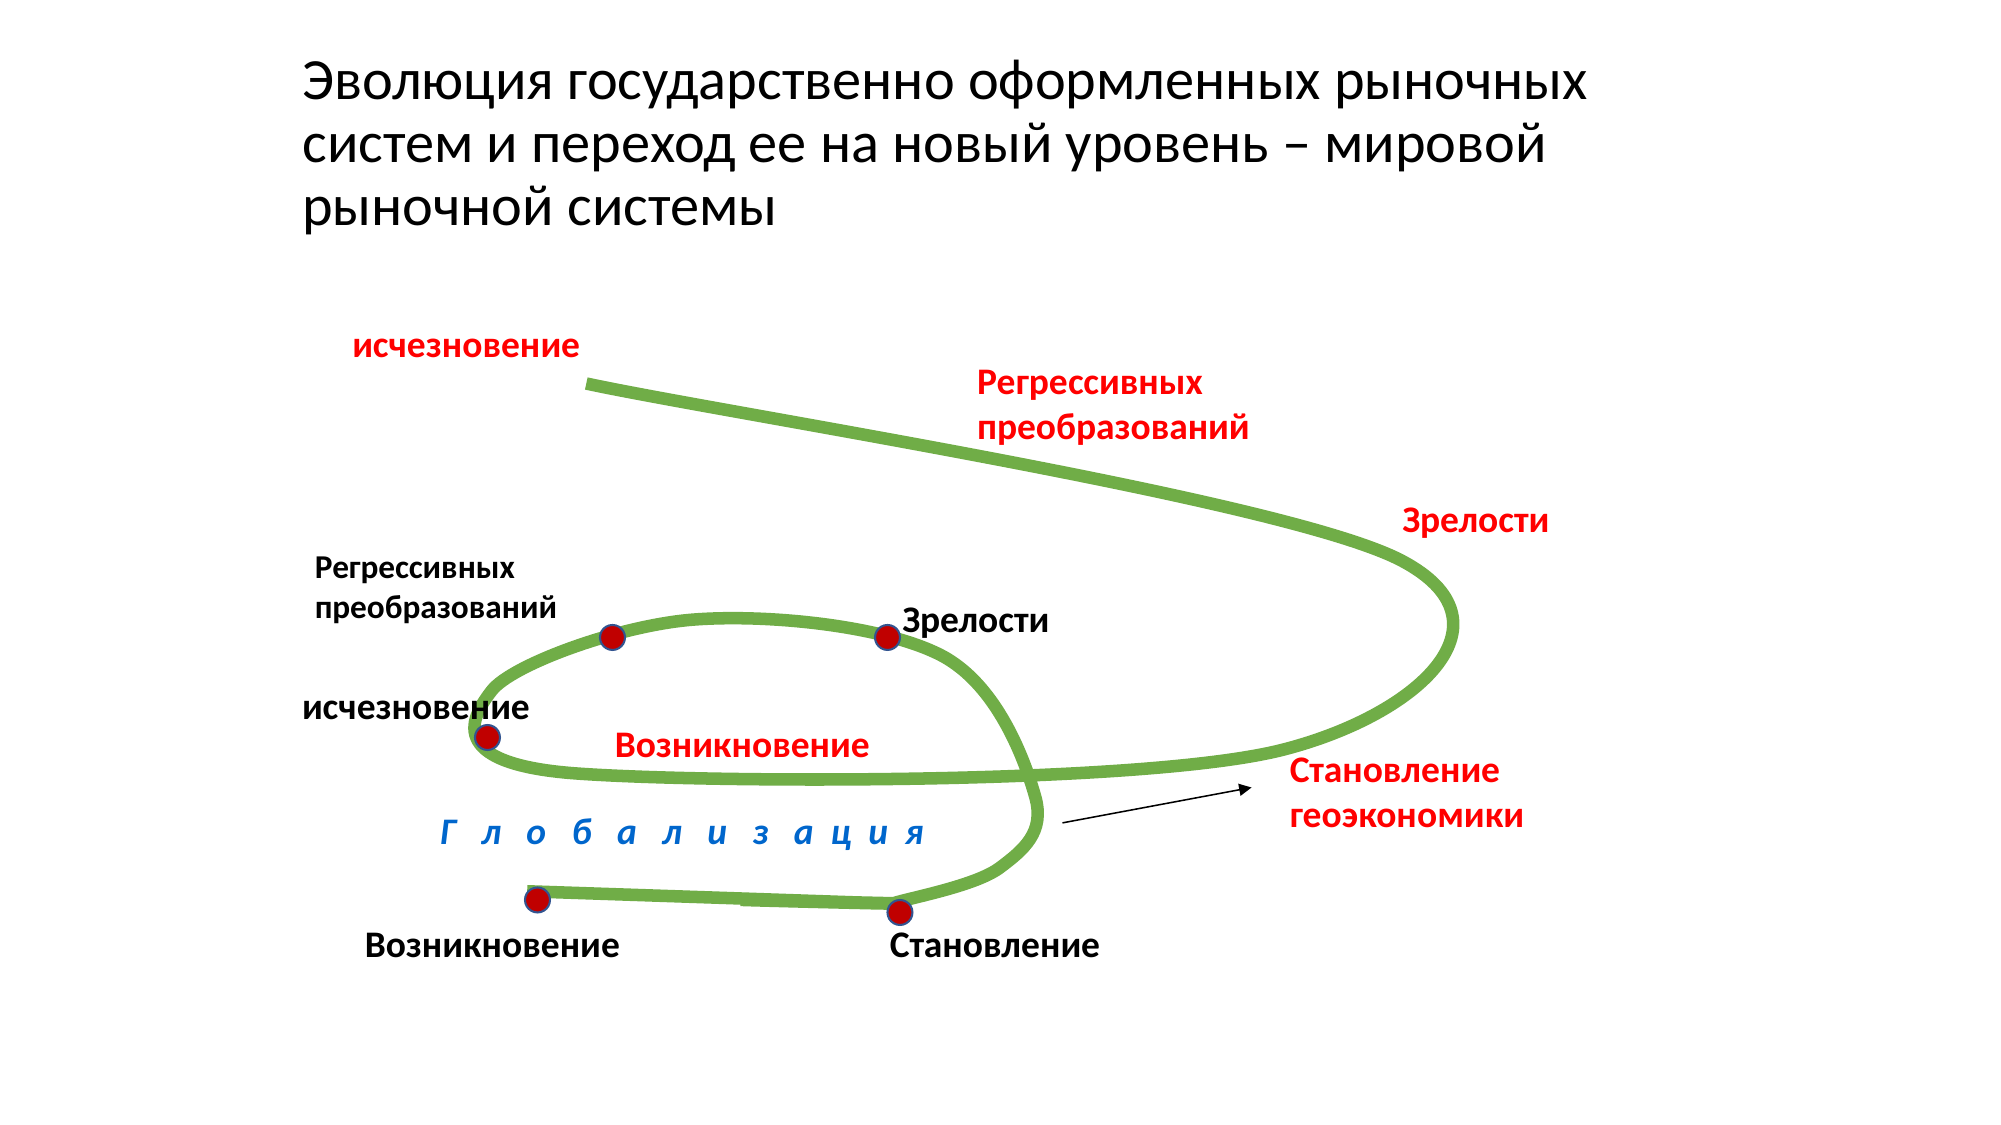

Эволюция государственно оформленных рыночных систем и переход ее на новый уровень – мировой рыночной системы
исчезновение
Регрессивных преобразований

Зрелости
Регрессивных преобразований

Зрелости

исчезновение
Возникновение

Становление геоэкономики

Г   л   о   б   а   л   и   з   а  ц  и  я

Возникновение
Становление